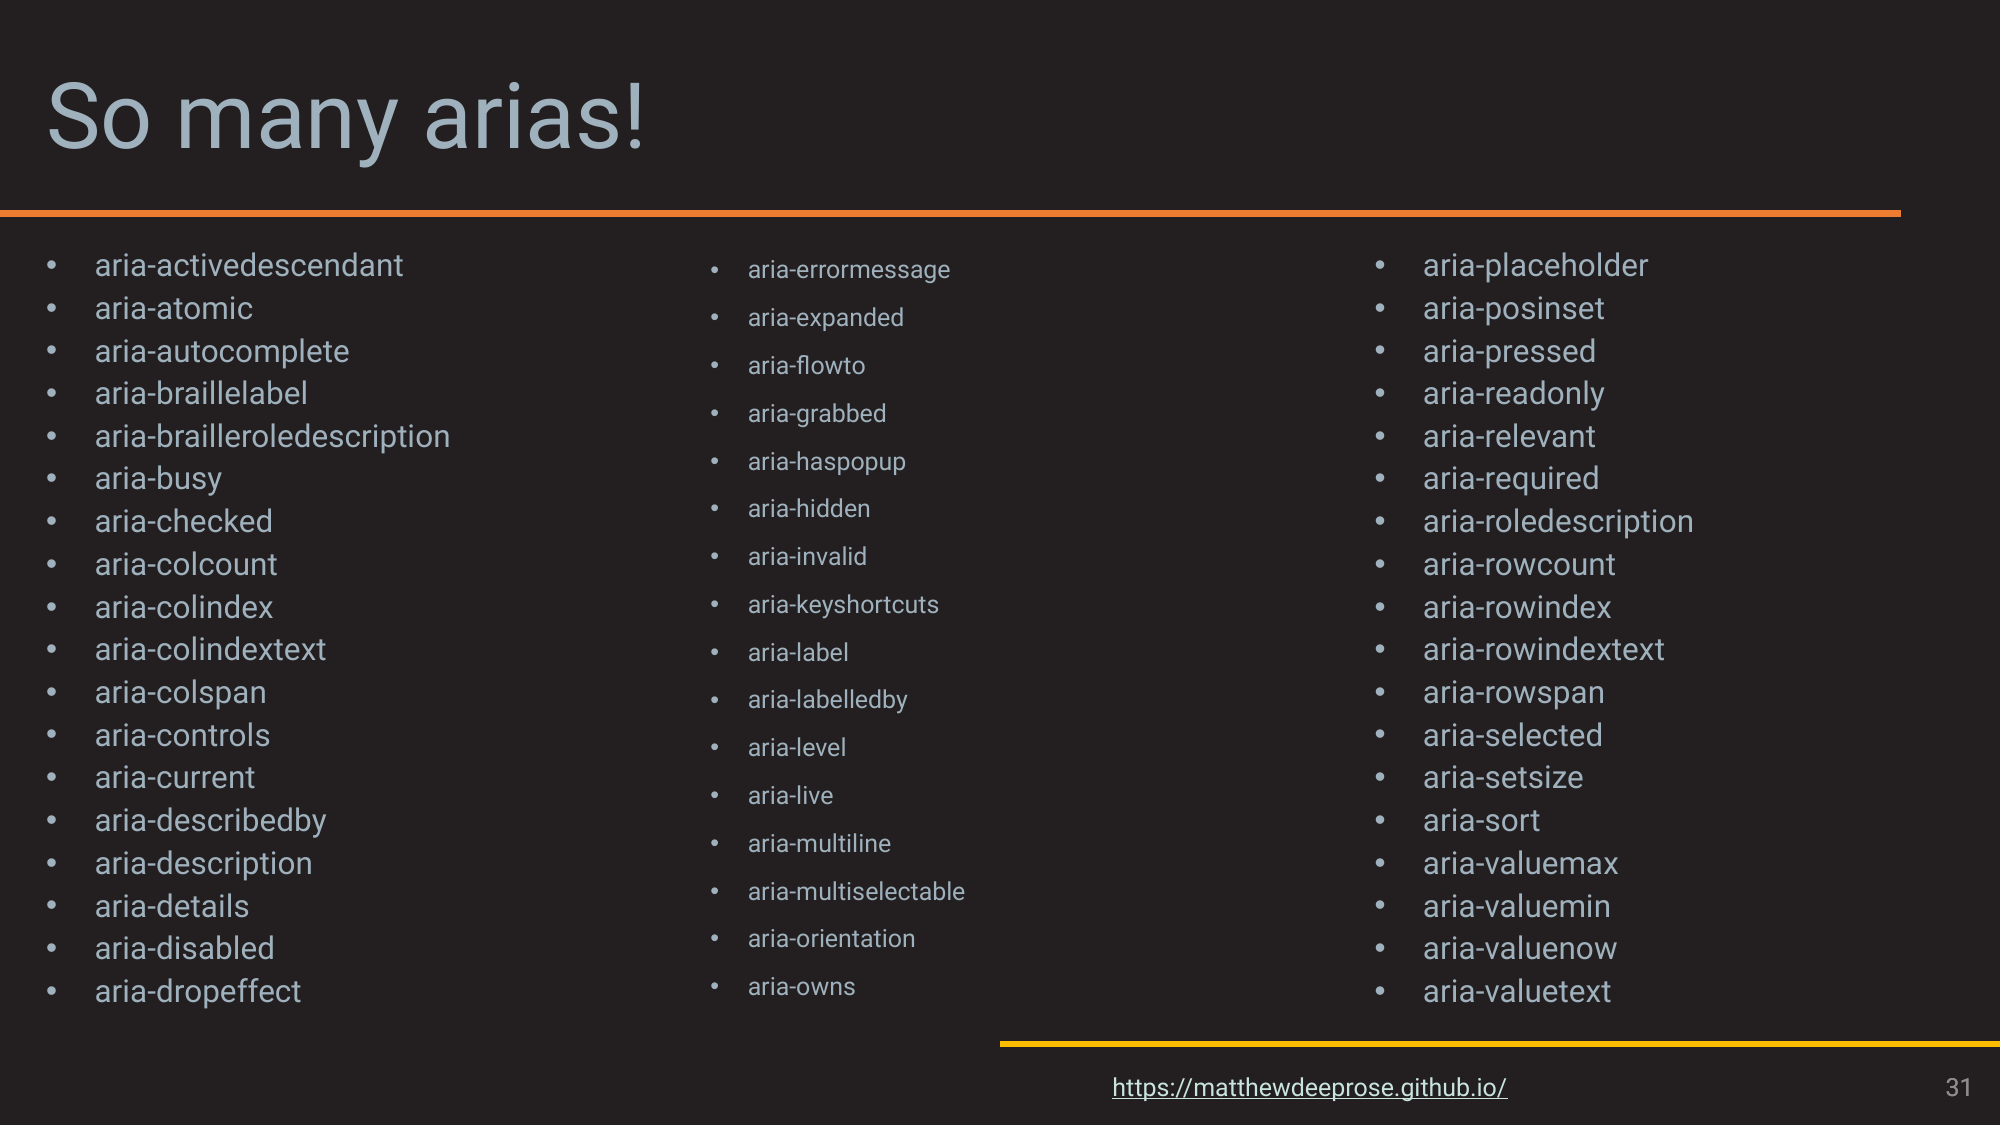

# So many arias!
aria-activedescendant
aria-atomic
aria-autocomplete
aria-braillelabel
aria-brailleroledescription
aria-busy
aria-checked
aria-colcount
aria-colindex
aria-colindextext
aria-colspan
aria-controls
aria-current
aria-describedby
aria-description
aria-details
aria-disabled
aria-dropeffect
aria-errormessage
aria-expanded
aria-flowto
aria-grabbed
aria-haspopup
aria-hidden
aria-invalid
aria-keyshortcuts
aria-label
aria-labelledby
aria-level
aria-live
aria-multiline
aria-multiselectable
aria-orientation
aria-owns
aria-placeholder
aria-posinset
aria-pressed
aria-readonly
aria-relevant
aria-required
aria-roledescription
aria-rowcount
aria-rowindex
aria-rowindextext
aria-rowspan
aria-selected
aria-setsize
aria-sort
aria-valuemax
aria-valuemin
aria-valuenow
aria-valuetext
31
https://matthewdeeprose.github.io/